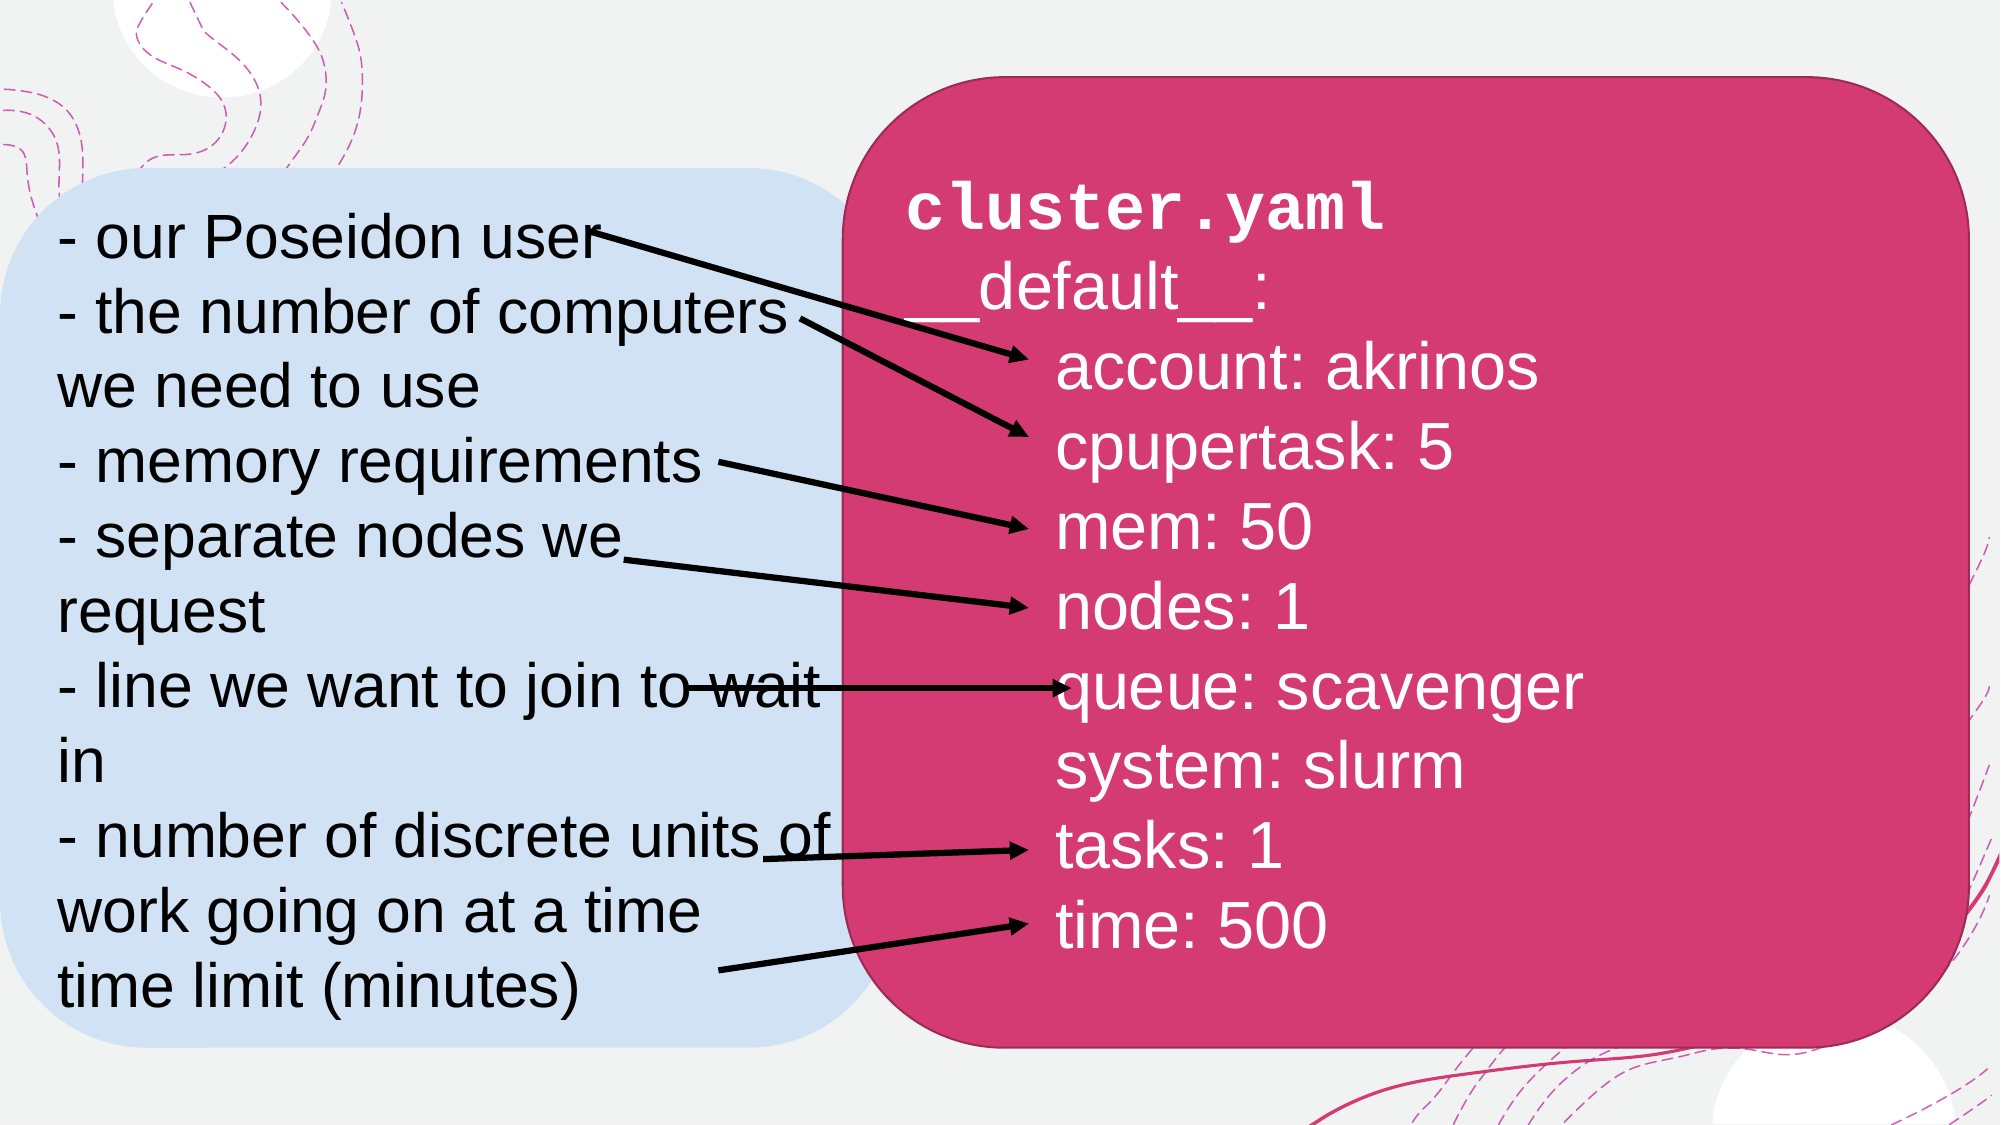

cluster.yaml
__default__:
	account: akrinos
	cpupertask: 5
	mem: 50
	nodes: 1
	queue: scavenger
	system: slurm
	tasks: 1
	time: 500
- our Poseidon user
- the number of computers we need to use
- memory requirements
- separate nodes we request
- line we want to join to wait in
- number of discrete units of work going on at a time
time limit (minutes)